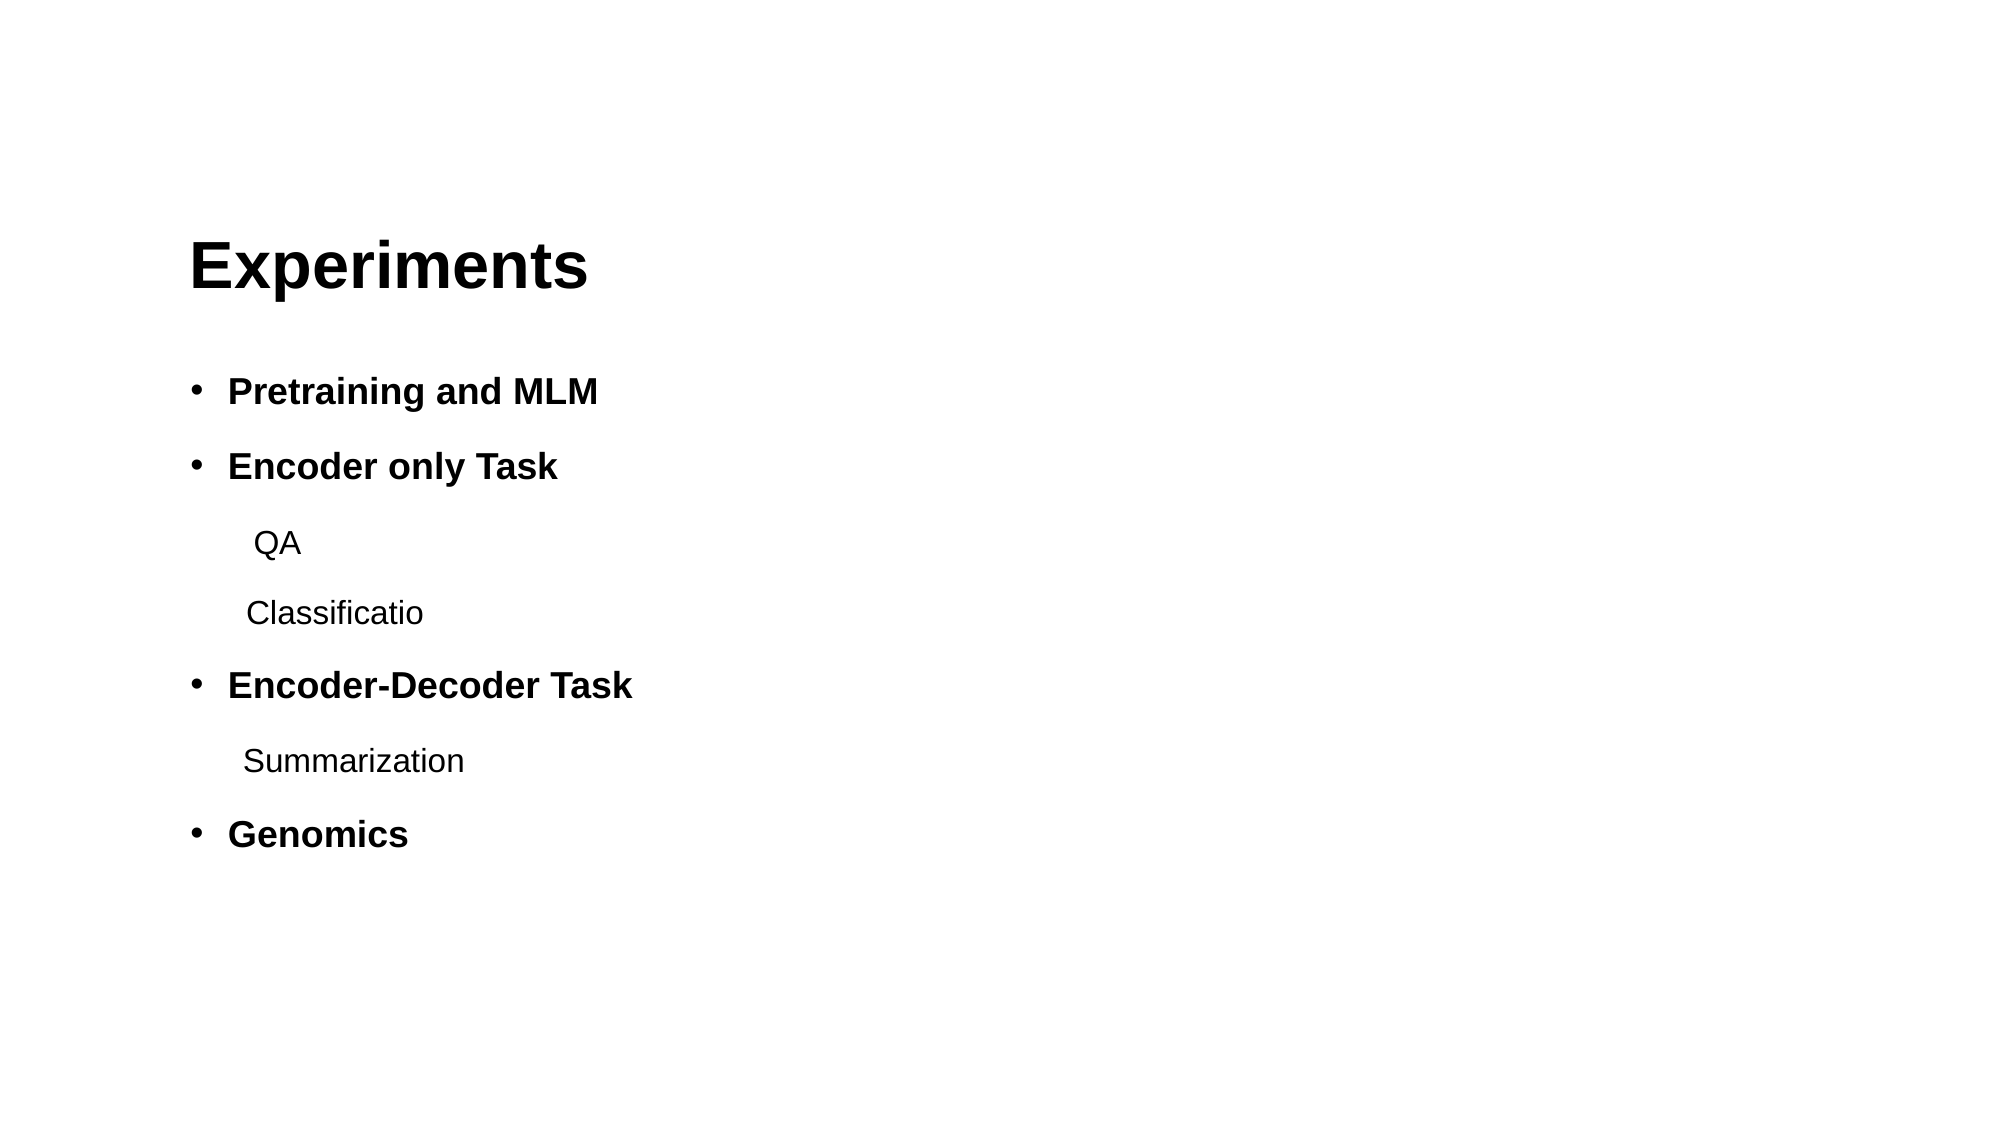

# Experiments
Pretraining and MLM
Encoder only Task
      QA
      Classificatio
Encoder-Decoder Task
     Summarization
Genomics